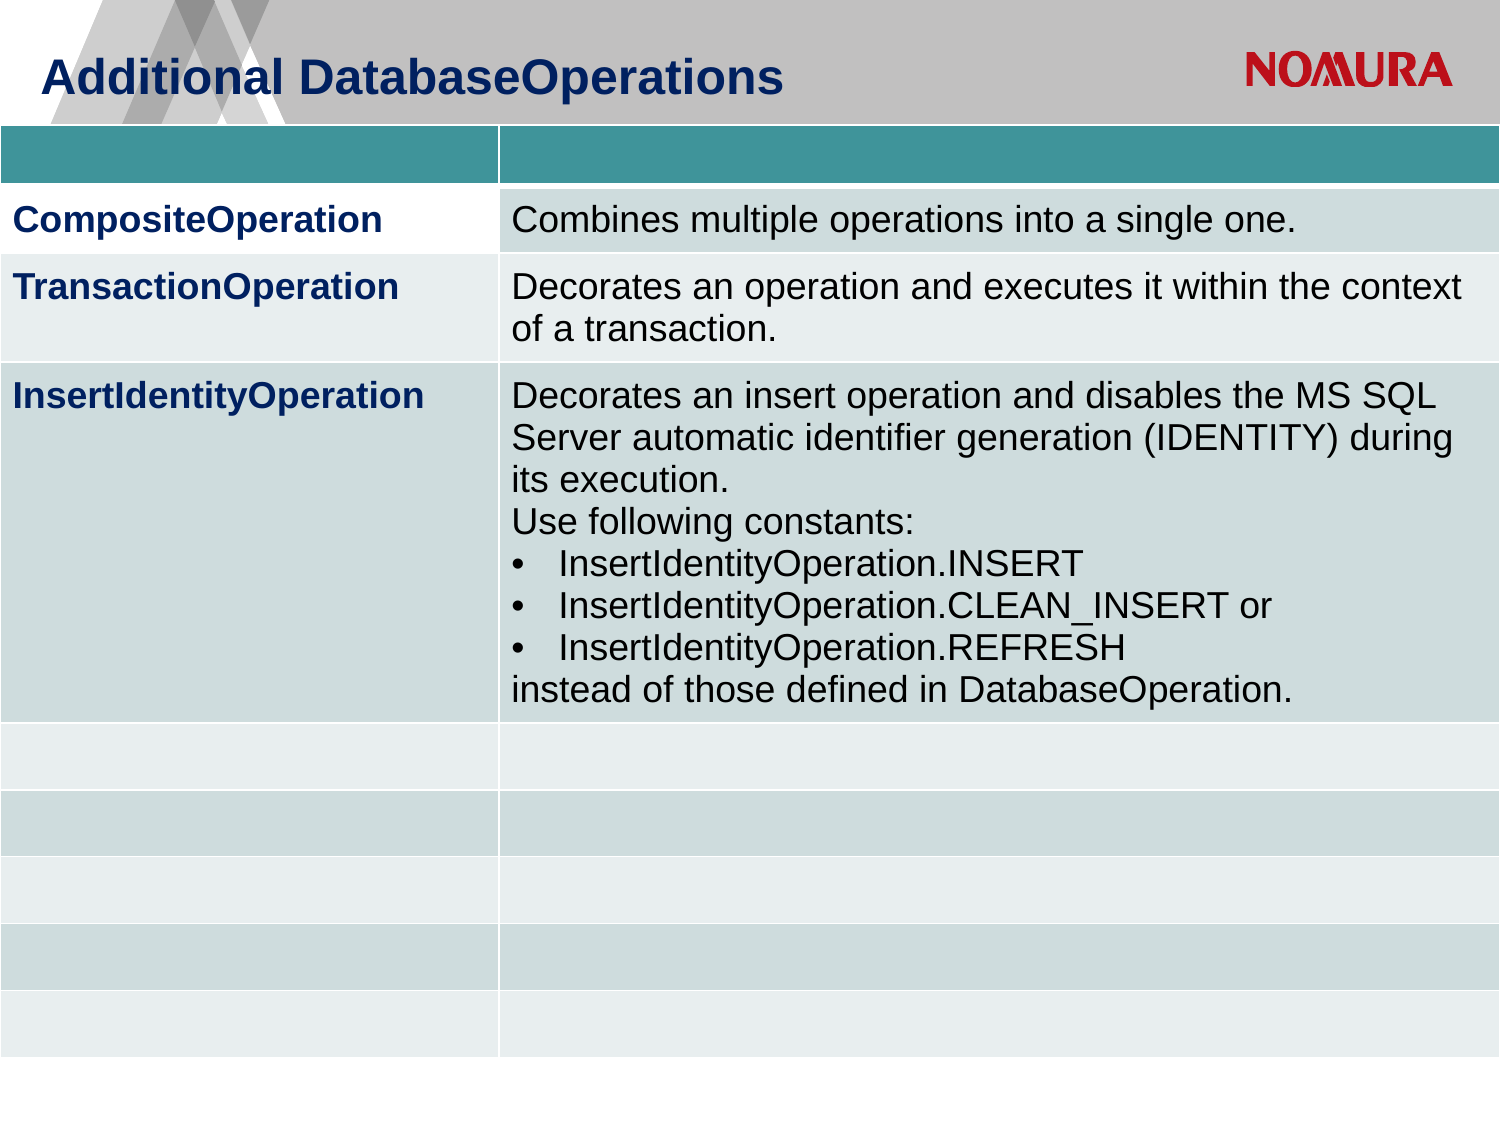

Additional DatabaseOperations
|  |  |
| --- | --- |
| CompositeOperation | Combines multiple operations into a single one. |
| TransactionOperation | Decorates an operation and executes it within the context of a transaction. |
| InsertIdentityOperation | Decorates an insert operation and disables the MS SQL Server automatic identifier generation (IDENTITY) during its execution. Use following constants: InsertIdentityOperation.INSERT InsertIdentityOperation.CLEAN\_INSERT or InsertIdentityOperation.REFRESH instead of those defined in DatabaseOperation. |
|  |  |
|  |  |
|  |  |
|  |  |
|  |  |